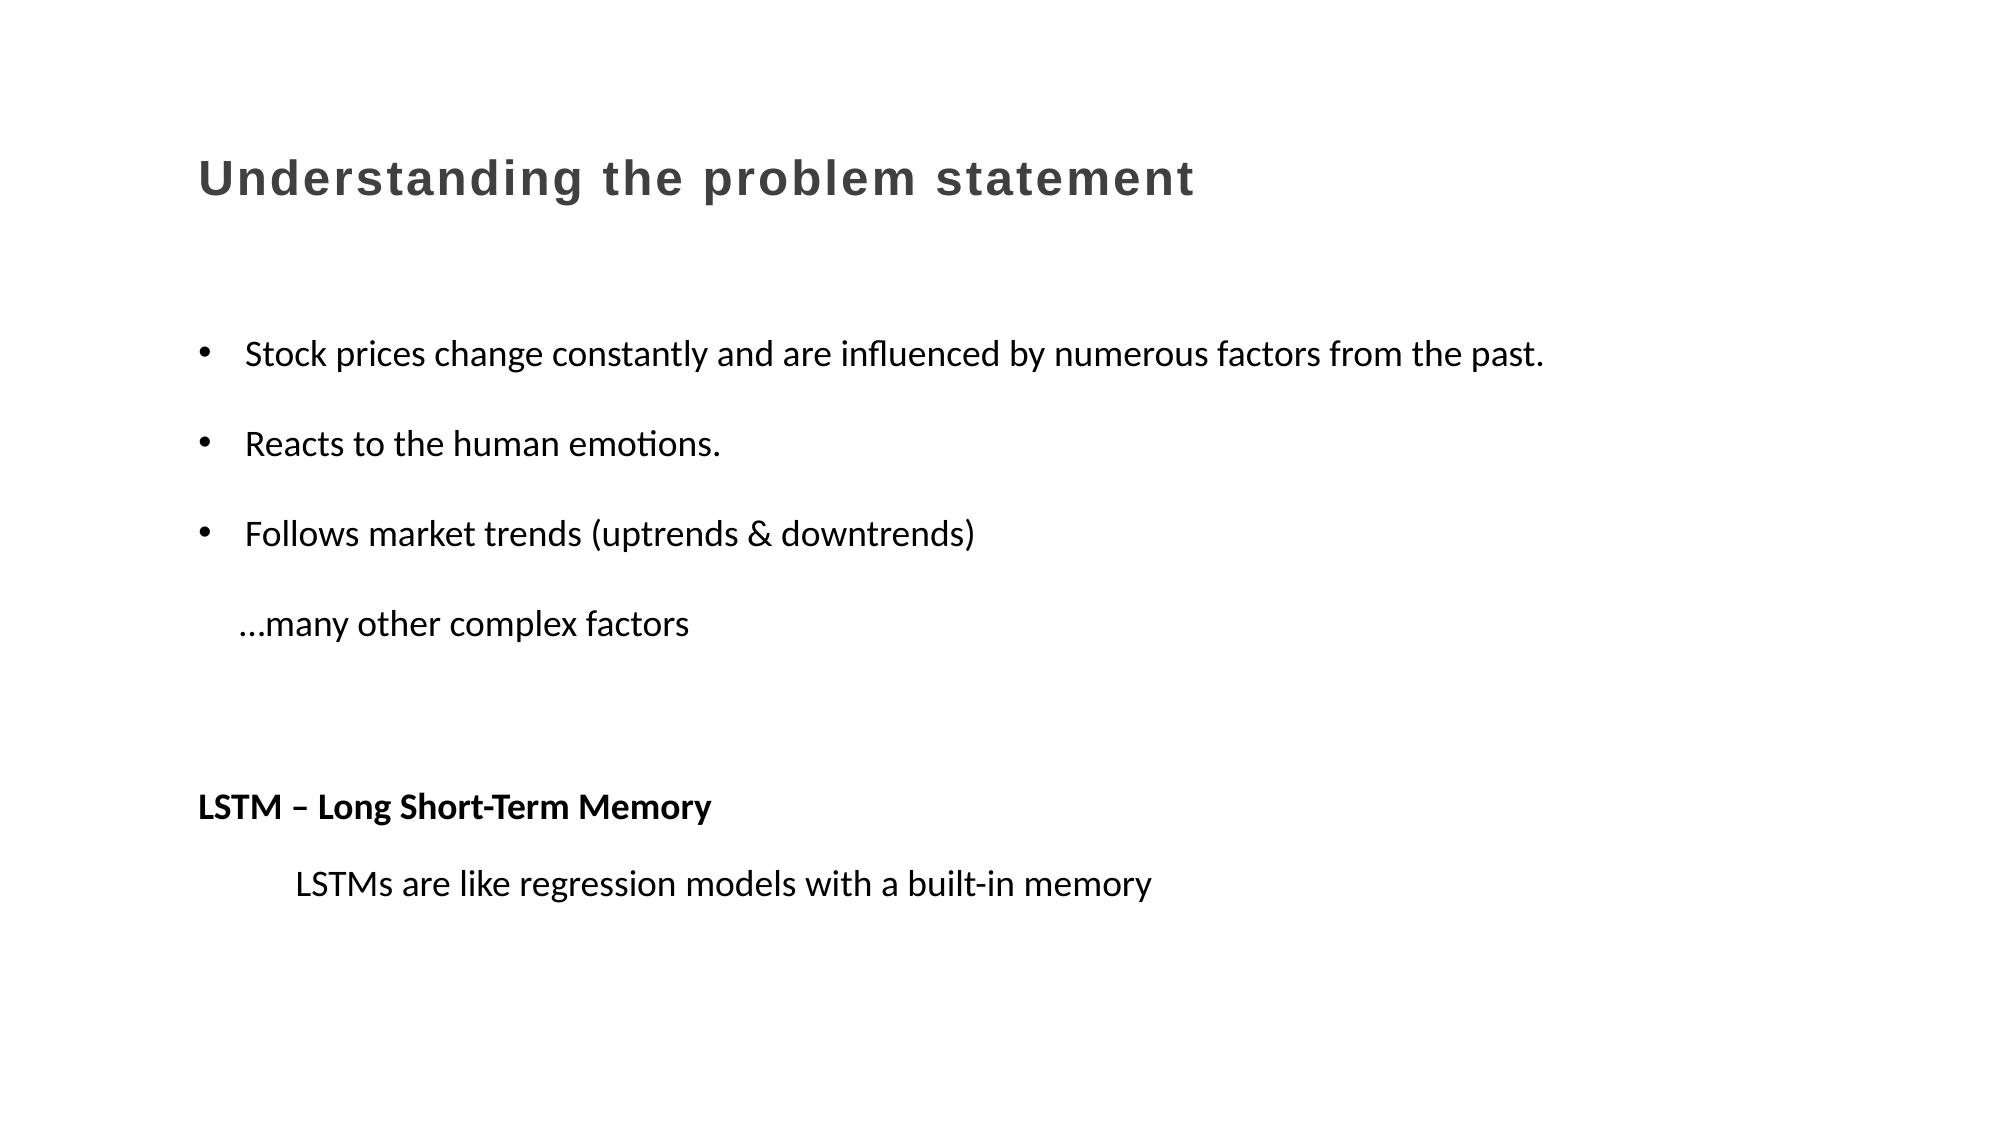

Understanding the problem statement
Stock prices change constantly and are influenced by numerous factors from the past.
Reacts to the human emotions.
Follows market trends (uptrends & downtrends)
…many other complex factors
LSTM – Long Short-Term Memory
LSTMs are like regression models with a built-in memory